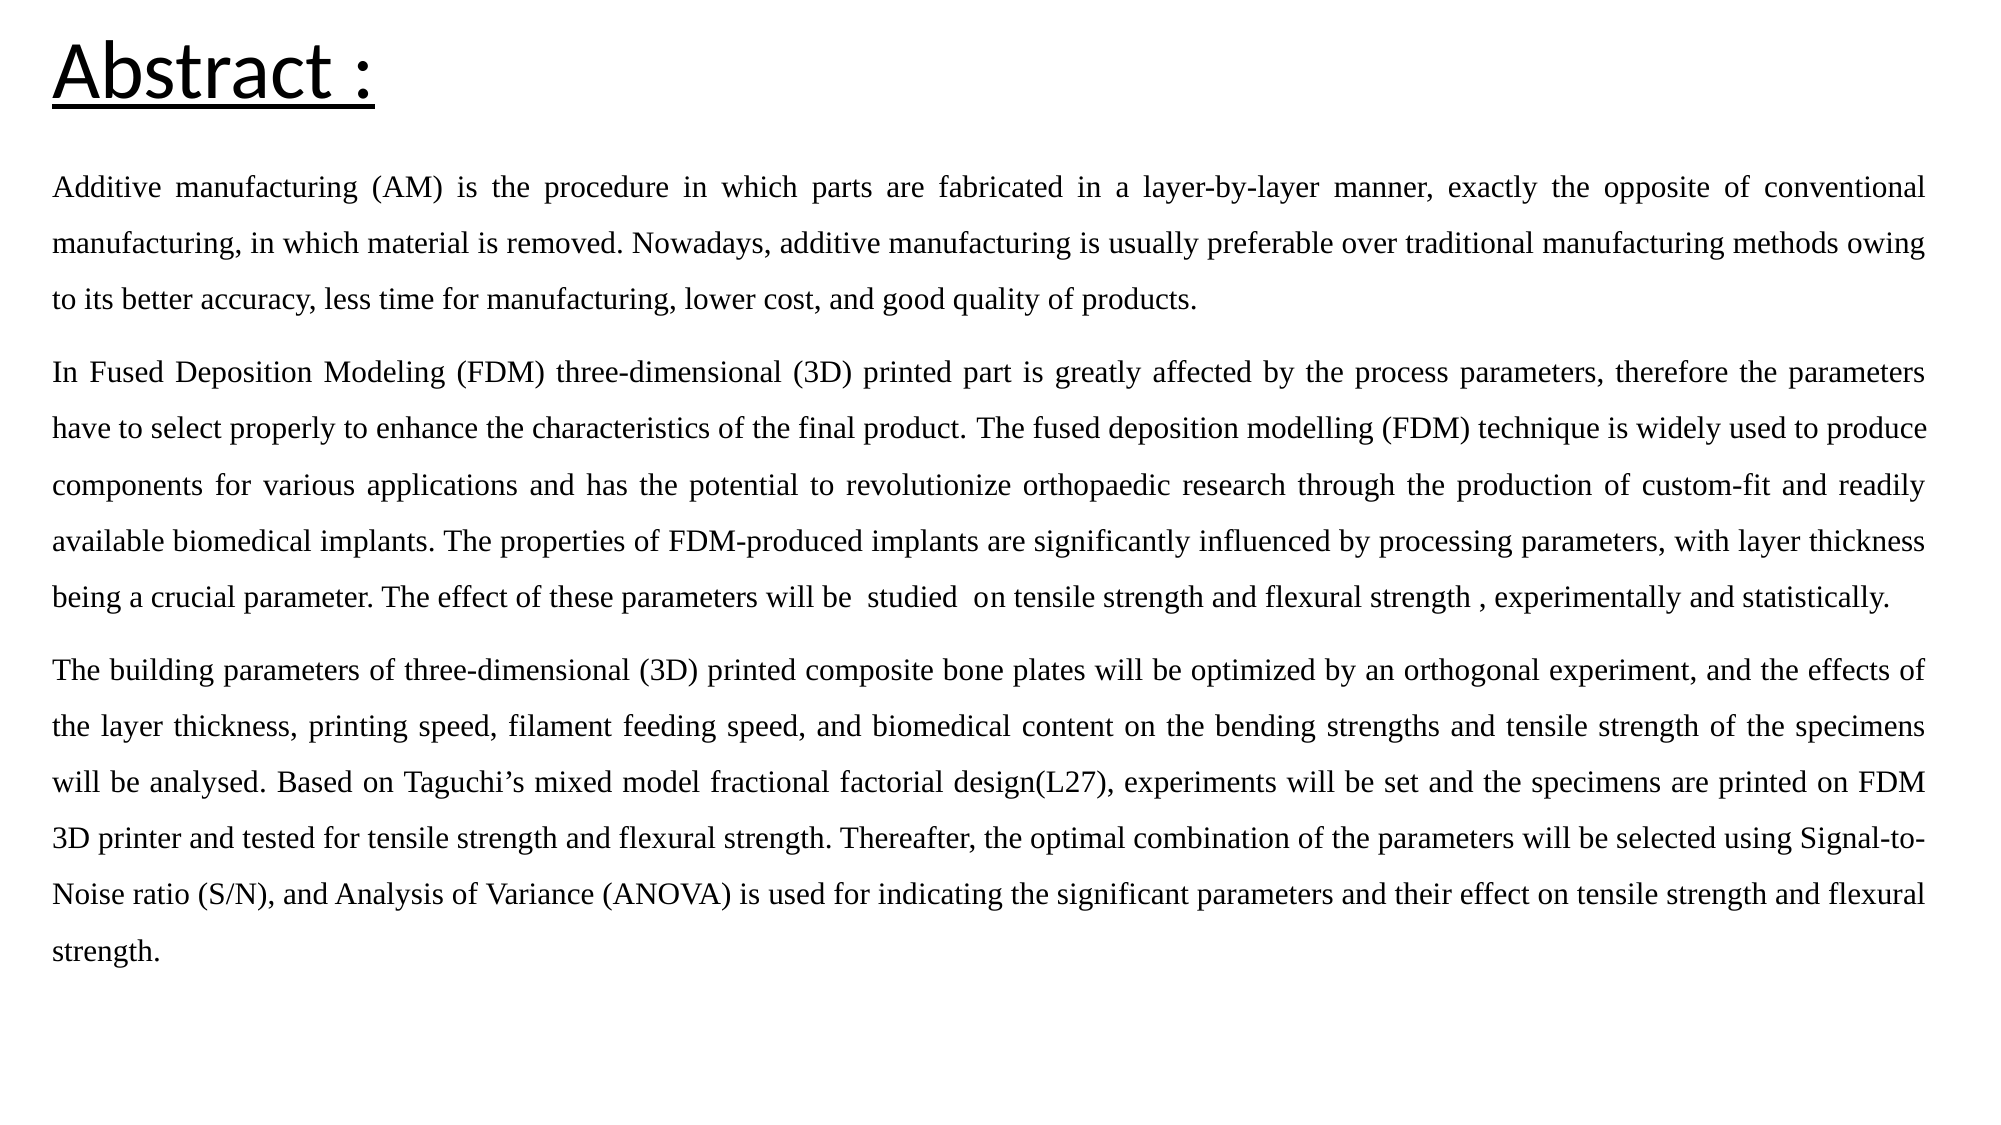

# Abstract :
Additive manufacturing (AM) is the procedure in which parts are fabricated in a layer-by-layer manner, exactly the opposite of conventional manufacturing, in which material is removed. Nowadays, additive manufacturing is usually preferable over traditional manufacturing methods owing to its better accuracy, less time for manufacturing, lower cost, and good quality of products.
In Fused Deposition Modeling (FDM) three-dimensional (3D) printed part is greatly affected by the process parameters, therefore the parameters have to select properly to enhance the characteristics of the final product. The fused deposition modelling (FDM) technique is widely used to produce components for various applications and has the potential to revolutionize orthopaedic research through the production of custom-fit and readily available biomedical implants. The properties of FDM-produced implants are significantly influenced by processing parameters, with layer thickness being a crucial parameter. The effect of these parameters will be  studied  on tensile strength and flexural strength , experimentally and statistically.
The building parameters of three-dimensional (3D) printed composite bone plates will be optimized by an orthogonal experiment, and the effects of the layer thickness, printing speed, filament feeding speed, and biomedical content on the bending strengths and tensile strength of the specimens will be analysed. Based on Taguchi’s mixed model fractional factorial design(L27), experiments will be set and the specimens are printed on FDM 3D printer and tested for tensile strength and flexural strength. Thereafter, the optimal combination of the parameters will be selected using Signal-to-Noise ratio (S/N), and Analysis of Variance (ANOVA) is used for indicating the significant parameters and their effect on tensile strength and flexural strength.